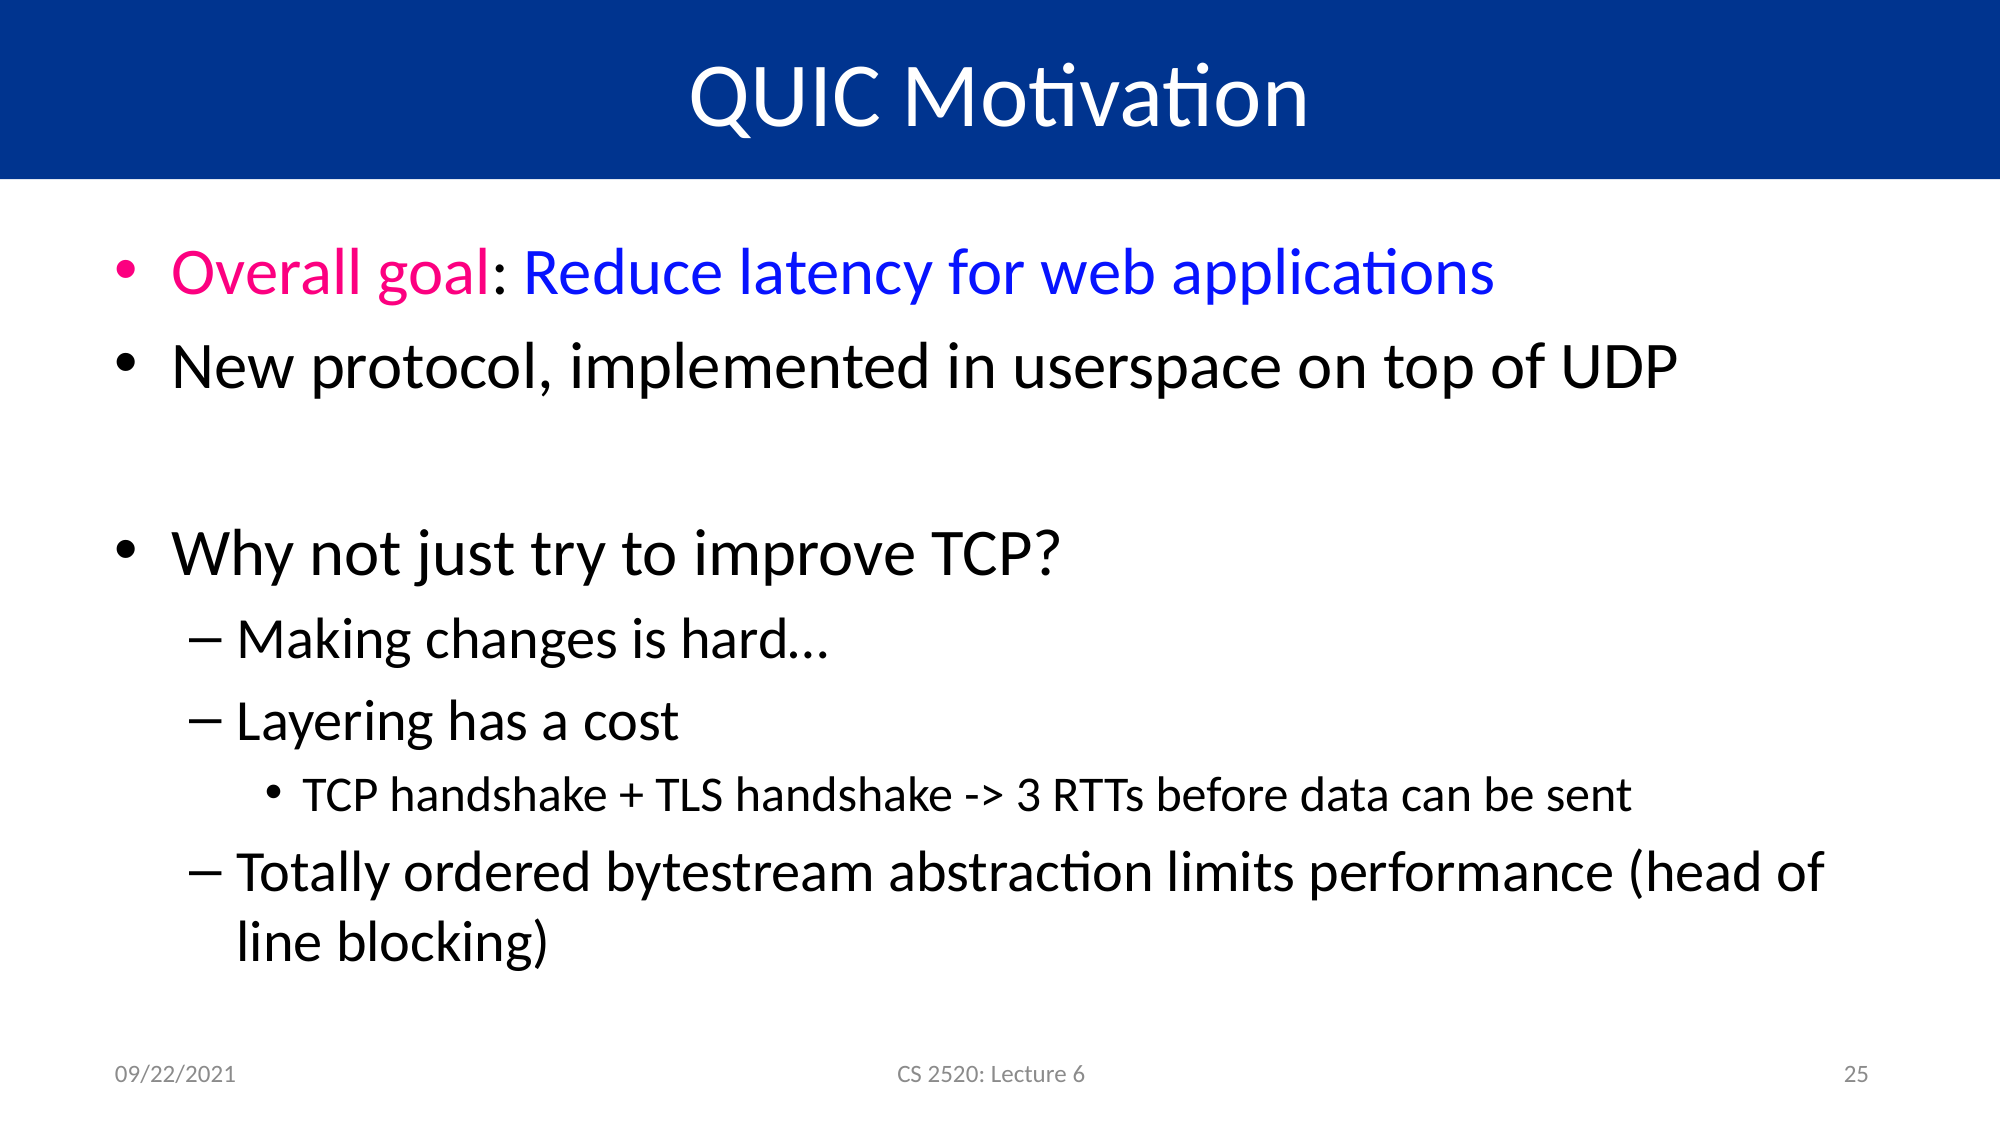

# QUIC Motivation
Overall goal: Reduce latency for web applications
New protocol, implemented in userspace on top of UDP

Why not just try to improve TCP?
Making changes is hard…
Layering has a cost
TCP handshake + TLS handshake -> 3 RTTs before data can be sent
Totally ordered bytestream abstraction limits performance (head of line blocking)
09/22/2021
CS 2520: Lecture 6
25